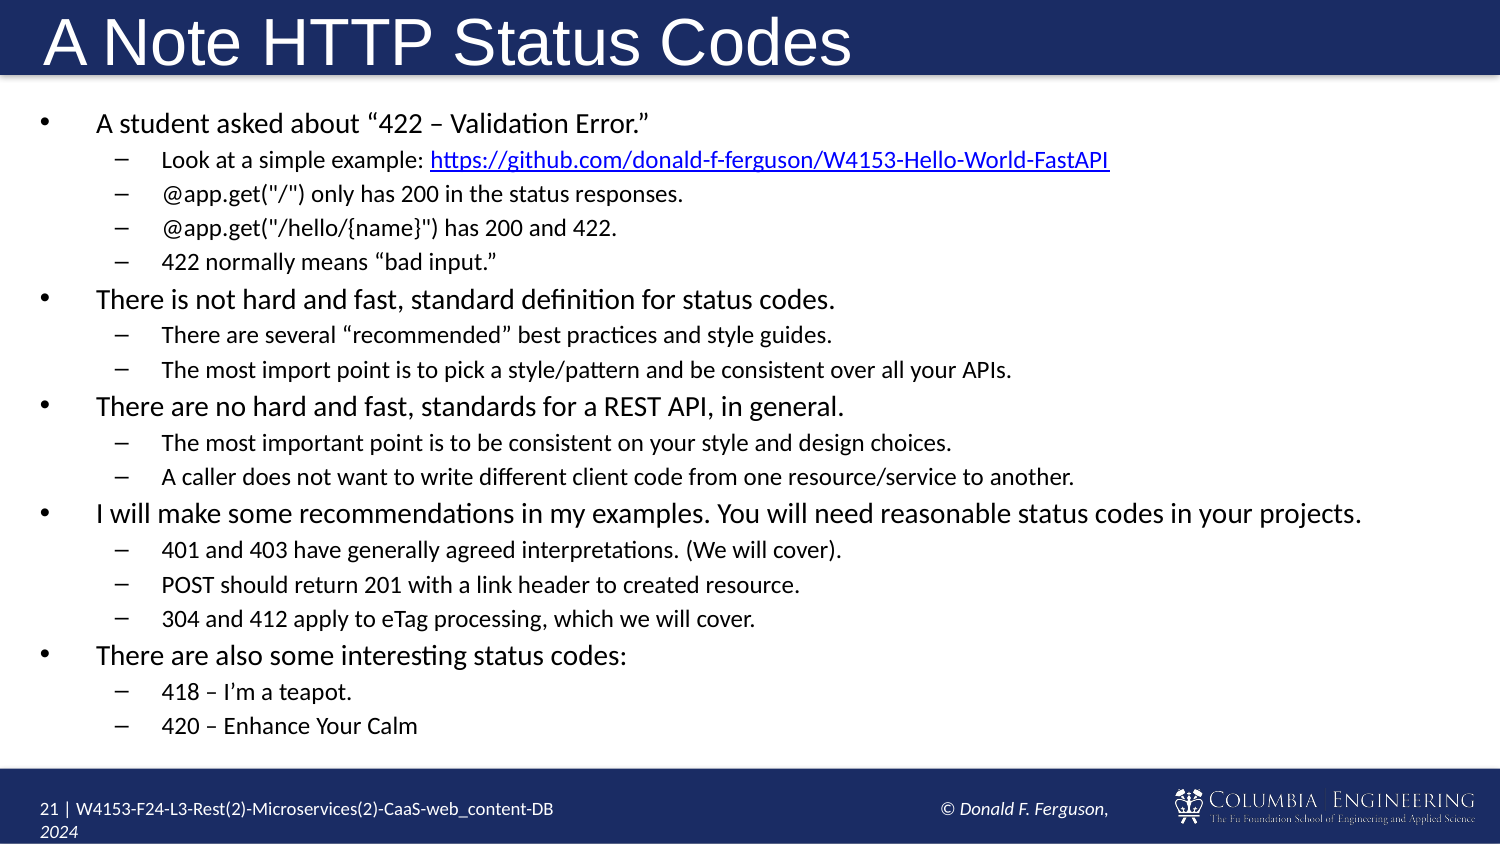

# A Note HTTP Status Codes
A student asked about “422 – Validation Error.”
Look at a simple example: https://github.com/donald-f-ferguson/W4153-Hello-World-FastAPI
@app.get("/") only has 200 in the status responses.
@app.get("/hello/{name}") has 200 and 422.
422 normally means “bad input.”
There is not hard and fast, standard definition for status codes.
There are several “recommended” best practices and style guides.
The most import point is to pick a style/pattern and be consistent over all your APIs.
There are no hard and fast, standards for a REST API, in general.
The most important point is to be consistent on your style and design choices.
A caller does not want to write different client code from one resource/service to another.
I will make some recommendations in my examples. You will need reasonable status codes in your projects.
401 and 403 have generally agreed interpretations. (We will cover).
POST should return 201 with a link header to created resource.
304 and 412 apply to eTag processing, which we will cover.
There are also some interesting status codes:
418 – I’m a teapot.
420 – Enhance Your Calm